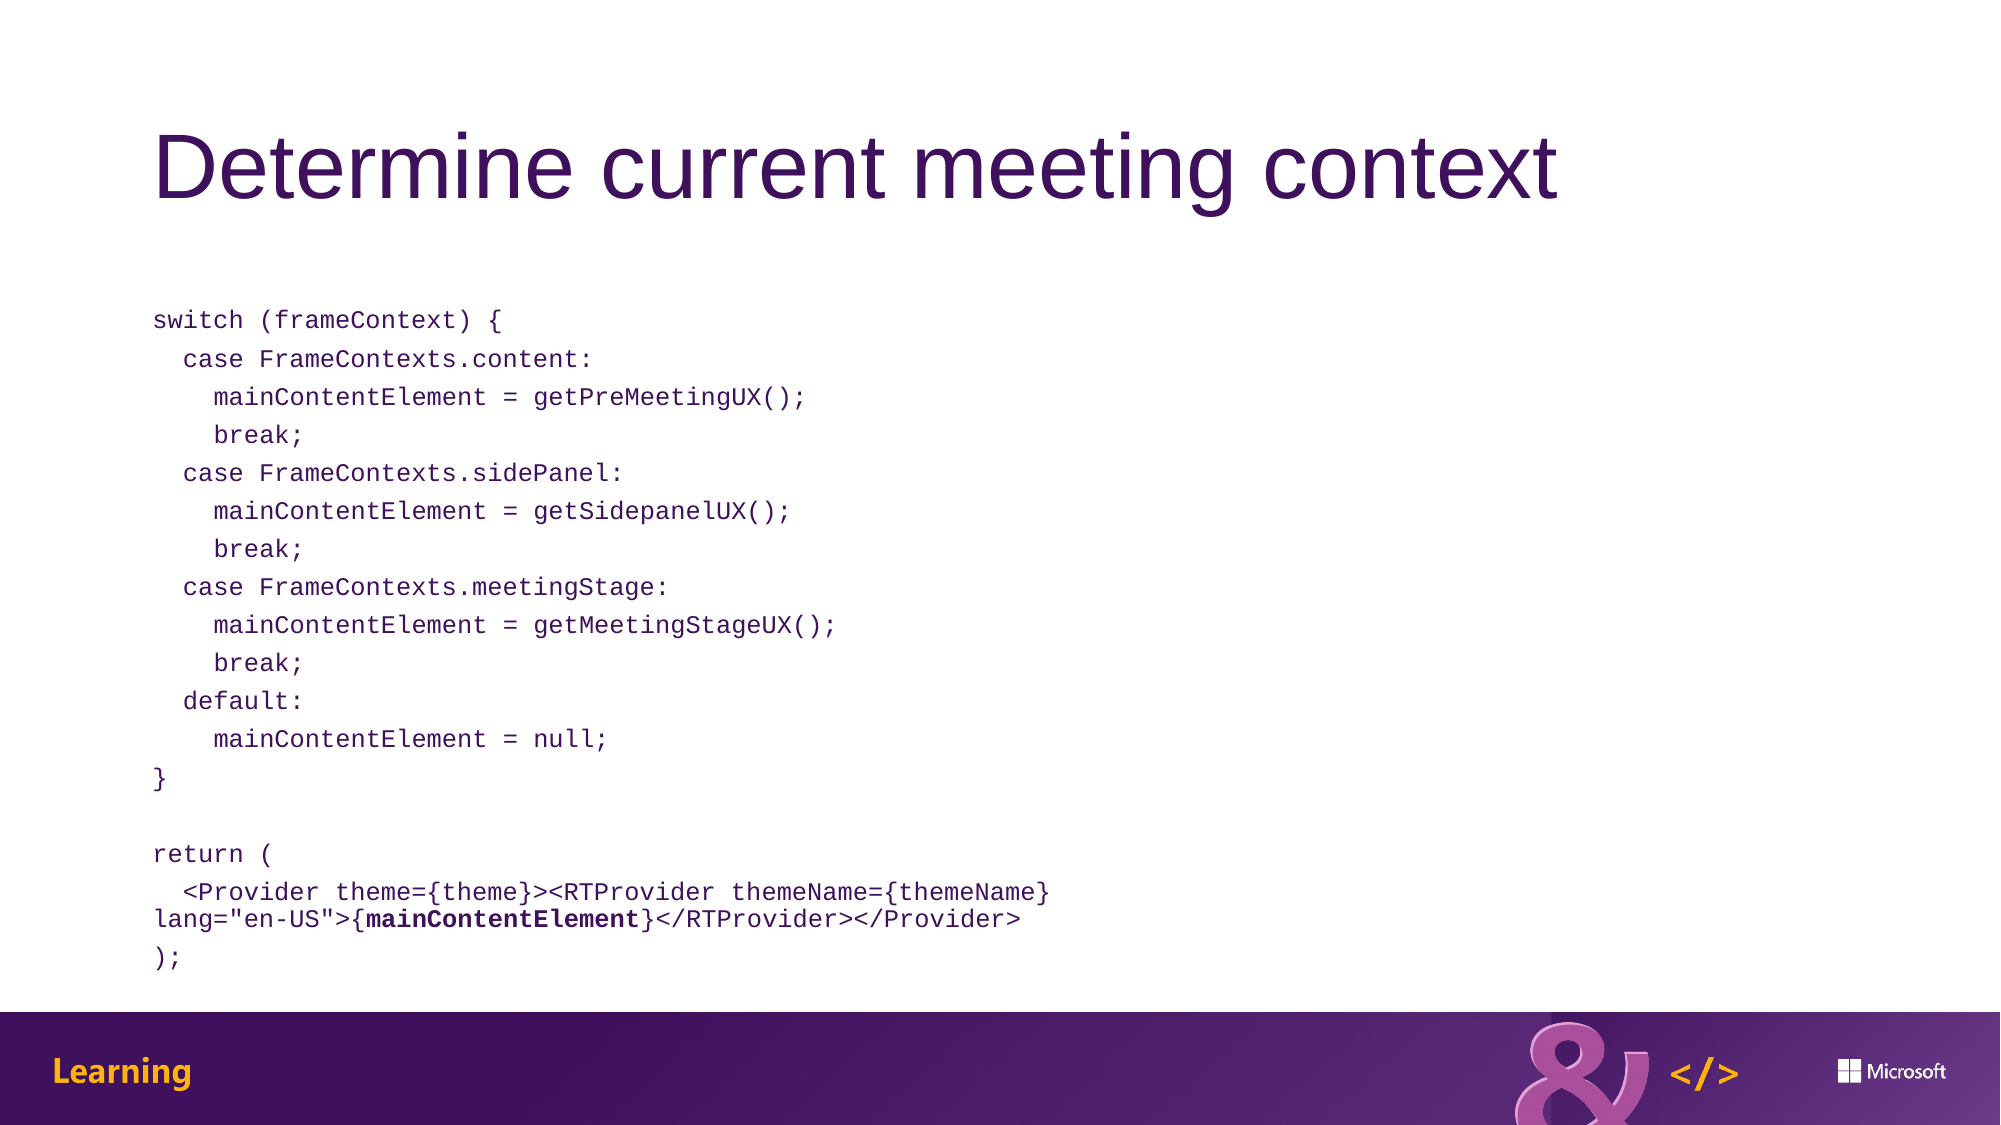

# Determine current meeting context
switch (frameContext) {
  case FrameContexts.content:
    mainContentElement = getPreMeetingUX();
    break;
  case FrameContexts.sidePanel:
    mainContentElement = getSidepanelUX();
    break;
  case FrameContexts.meetingStage:
    mainContentElement = getMeetingStageUX();
    break;
  default:
    mainContentElement = null;
}

return (
  <Provider theme={theme}><RTProvider themeName={themeName} lang="en-US">{mainContentElement}</RTProvider></Provider>
);